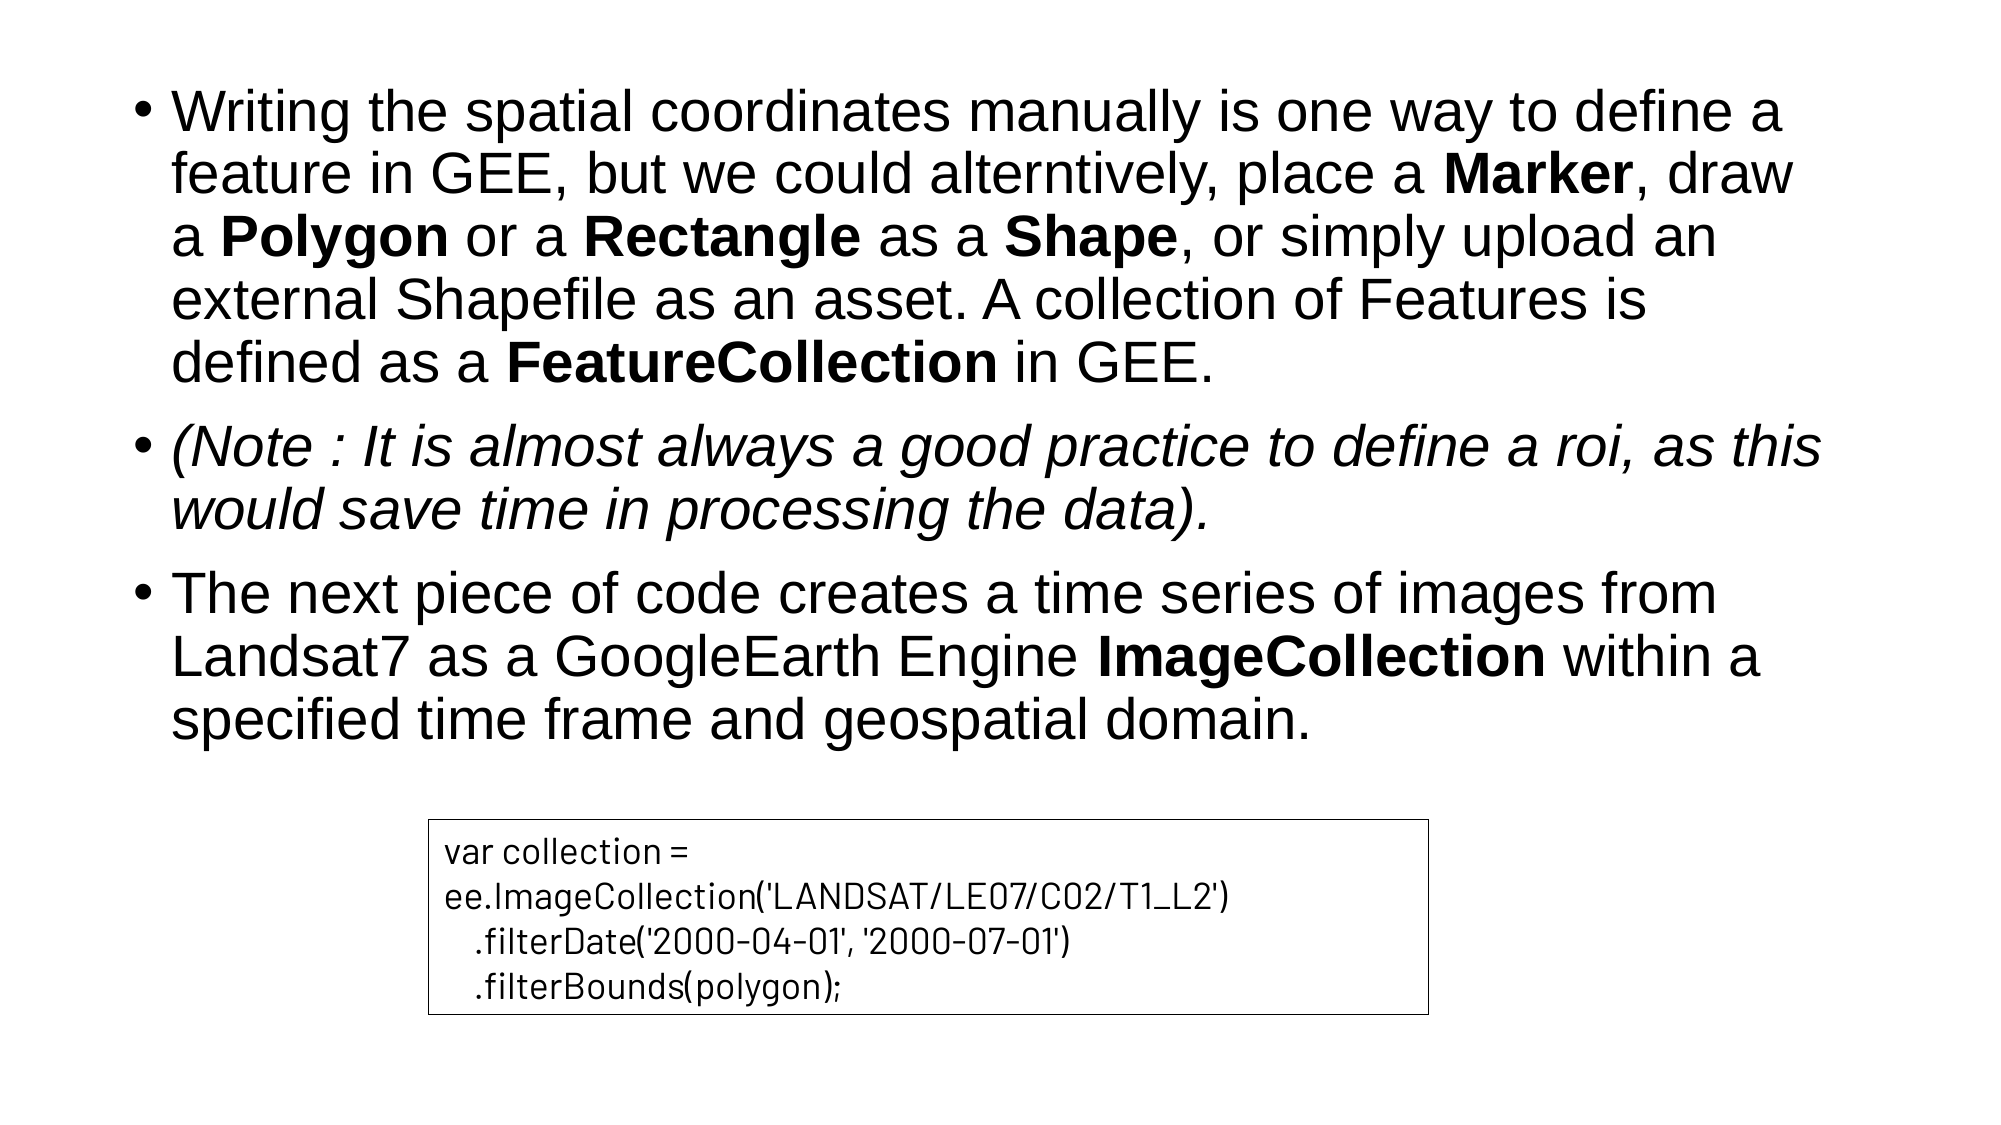

Writing the spatial coordinates manually is one way to define a feature in GEE, but we could alterntively, place a Marker, draw a Polygon or a Rectangle as a Shape, or simply upload an external Shapefile as an asset. A collection of Features is defined as a FeatureCollection in GEE.
(Note : It is almost always a good practice to define a roi, as this would save time in processing the data).
The next piece of code creates a time series of images from Landsat7 as a GoogleEarth Engine ImageCollection within a specified time frame and geospatial domain.

var collection = ee.ImageCollection('LANDSAT/LE07/C02/T1_L2')
    .filterDate('2000-04-01', '2000-07-01')
    .filterBounds(polygon);